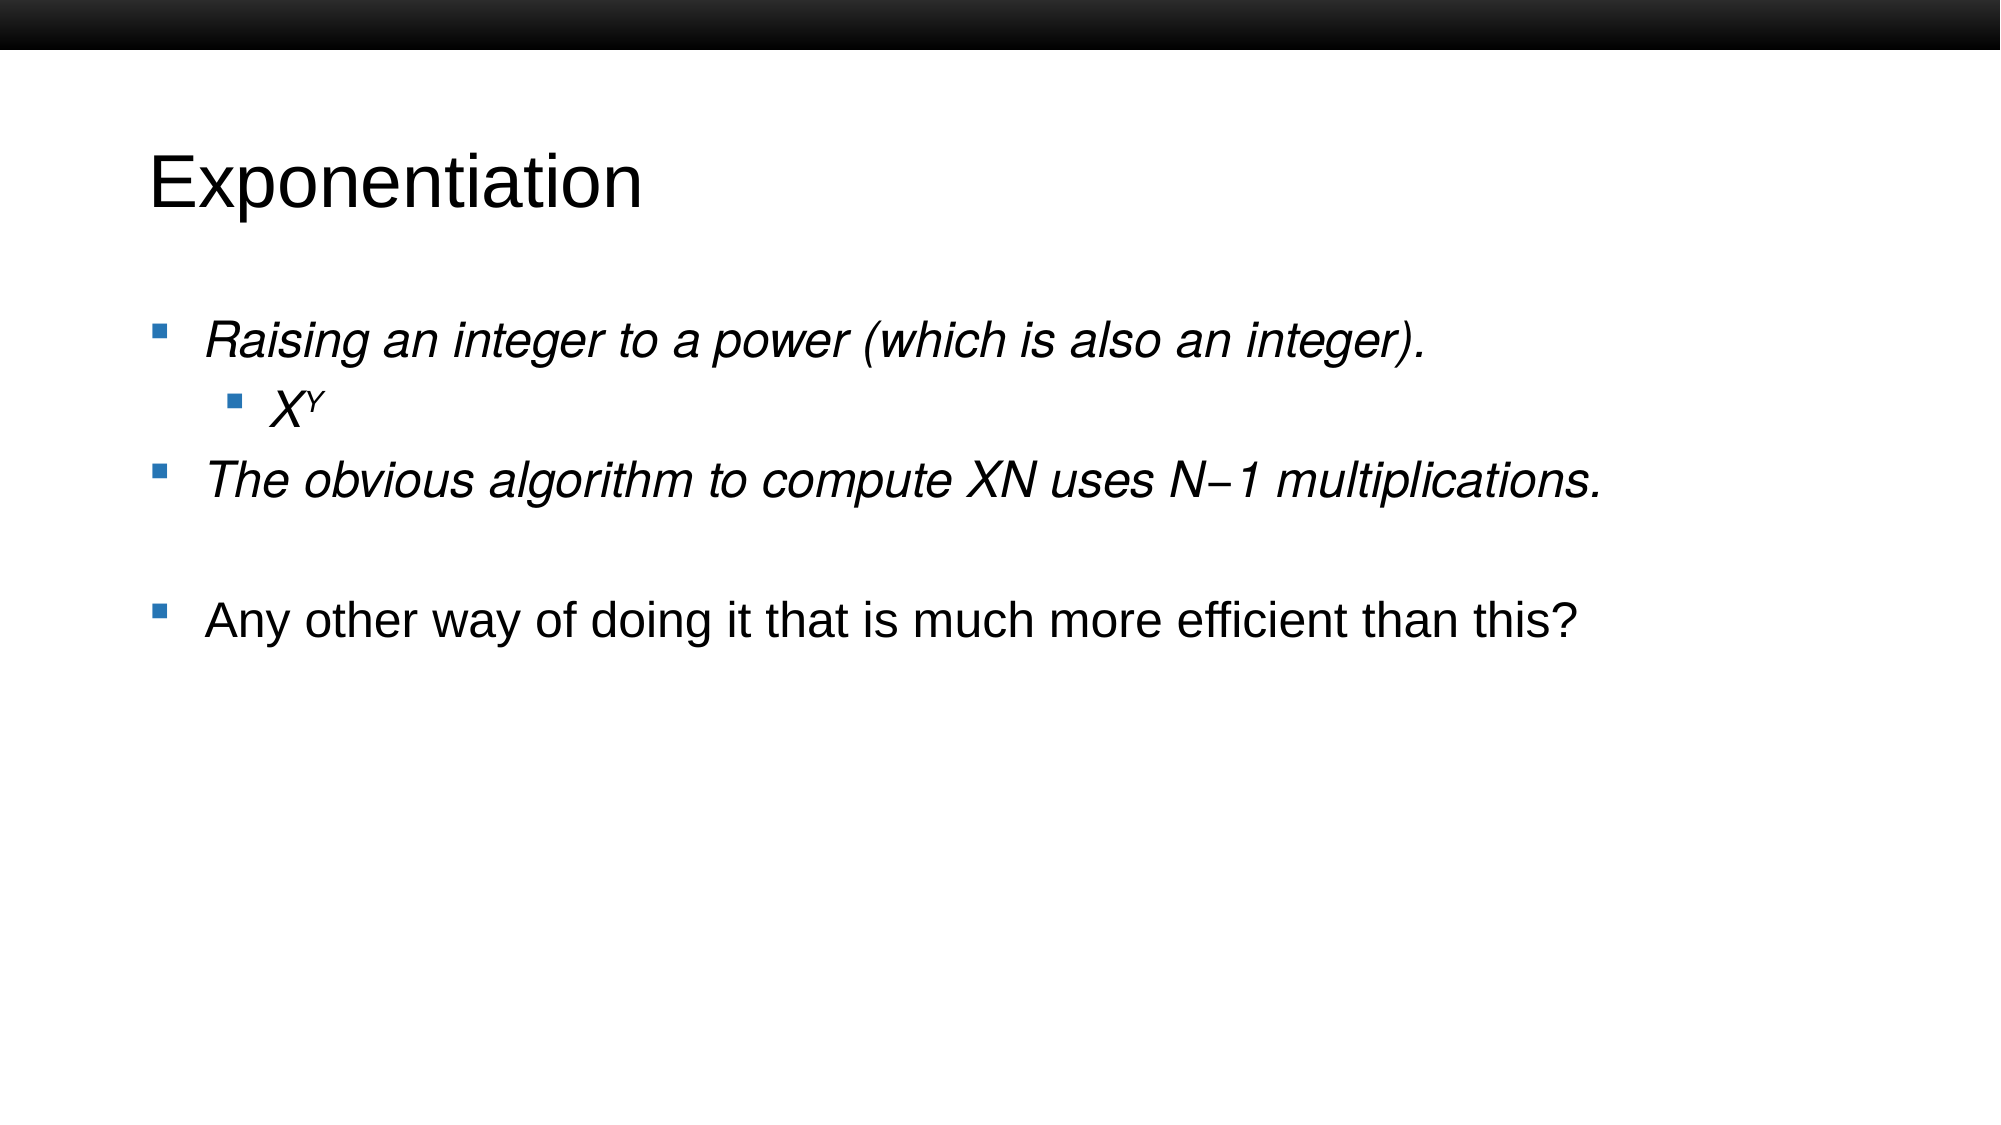

# Exponentiation
Raising an integer to a power (which is also an integer).
XY
The obvious algorithm to compute XN uses N−1 multiplications.

Any other way of doing it that is much more efficient than this?